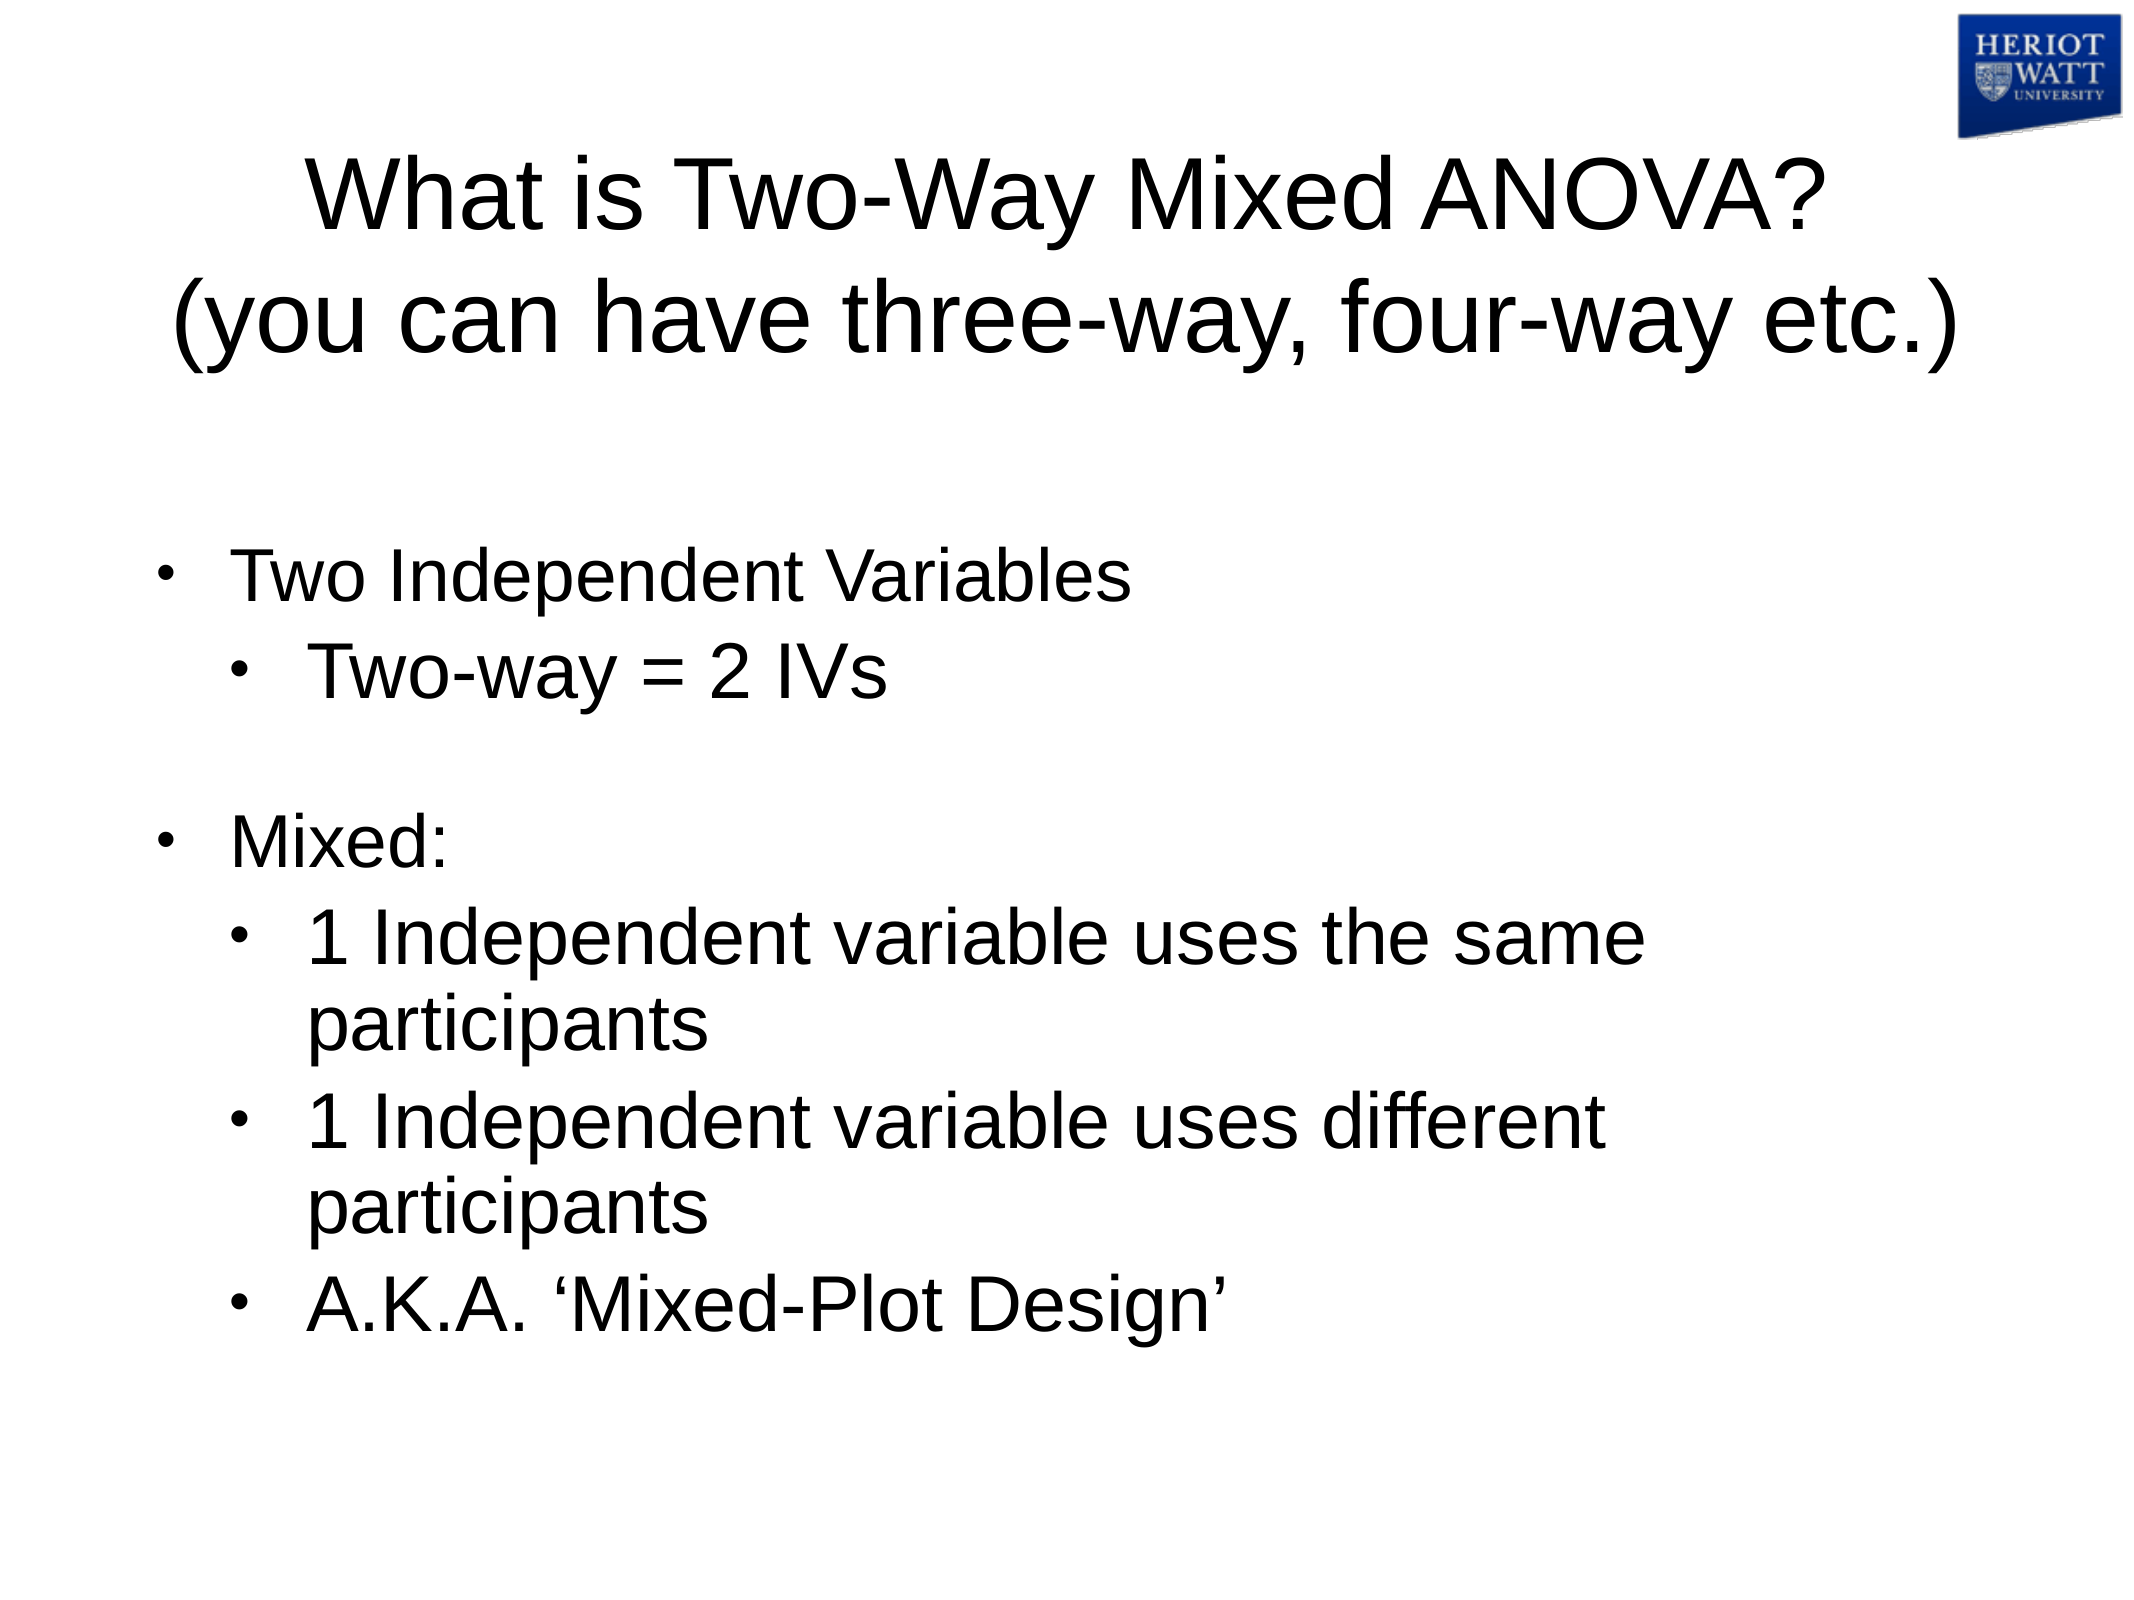

# What is Two-Way Mixed ANOVA? (you can have three-way, four-way etc.)
Two Independent Variables
Two-way = 2 IVs
Mixed:
1 Independent variable uses the same participants
1 Independent variable uses different participants
A.K.A. ‘Mixed-Plot Design’